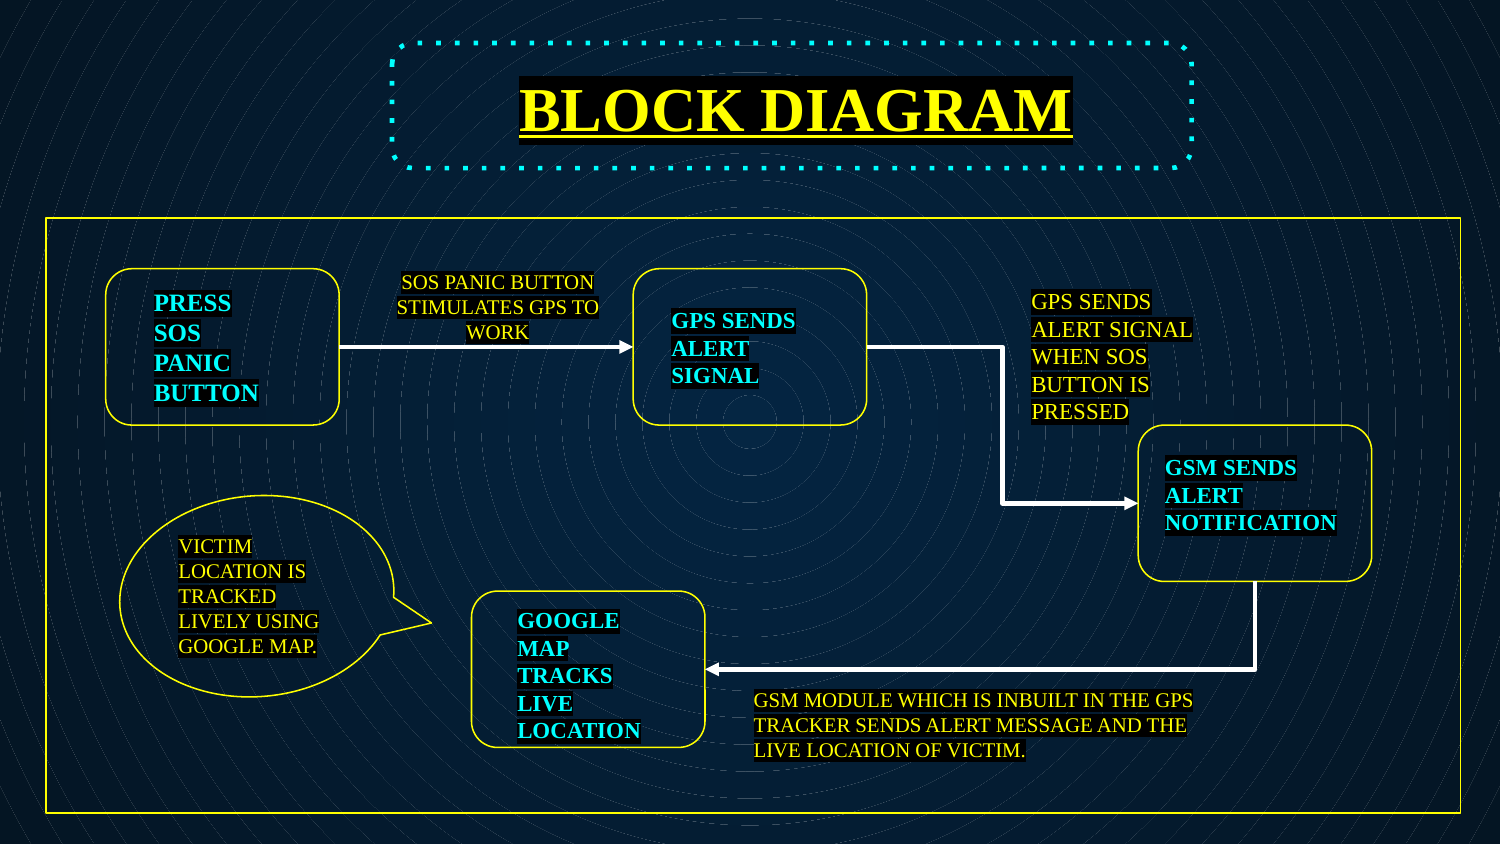

# BLOCK DIAGRAM

SOS PANIC BUTTON STIMULATES GPS TO WORK

PRESS SOS PANIC BUTTON
GPS SENDS ALERT SIGNAL WHEN SOS BUTTON IS PRESSED
GPS SENDS ALERT SIGNAL

GSM SENDS ALERT NOTIFICATION

VICTIM LOCATION IS TRACKED LIVELY USING GOOGLE MAP.

GOOGLE MAP TRACKS LIVE LOCATION
GSM MODULE WHICH IS INBUILT IN THE GPS TRACKER SENDS ALERT MESSAGE AND THE LIVE LOCATION OF VICTIM.